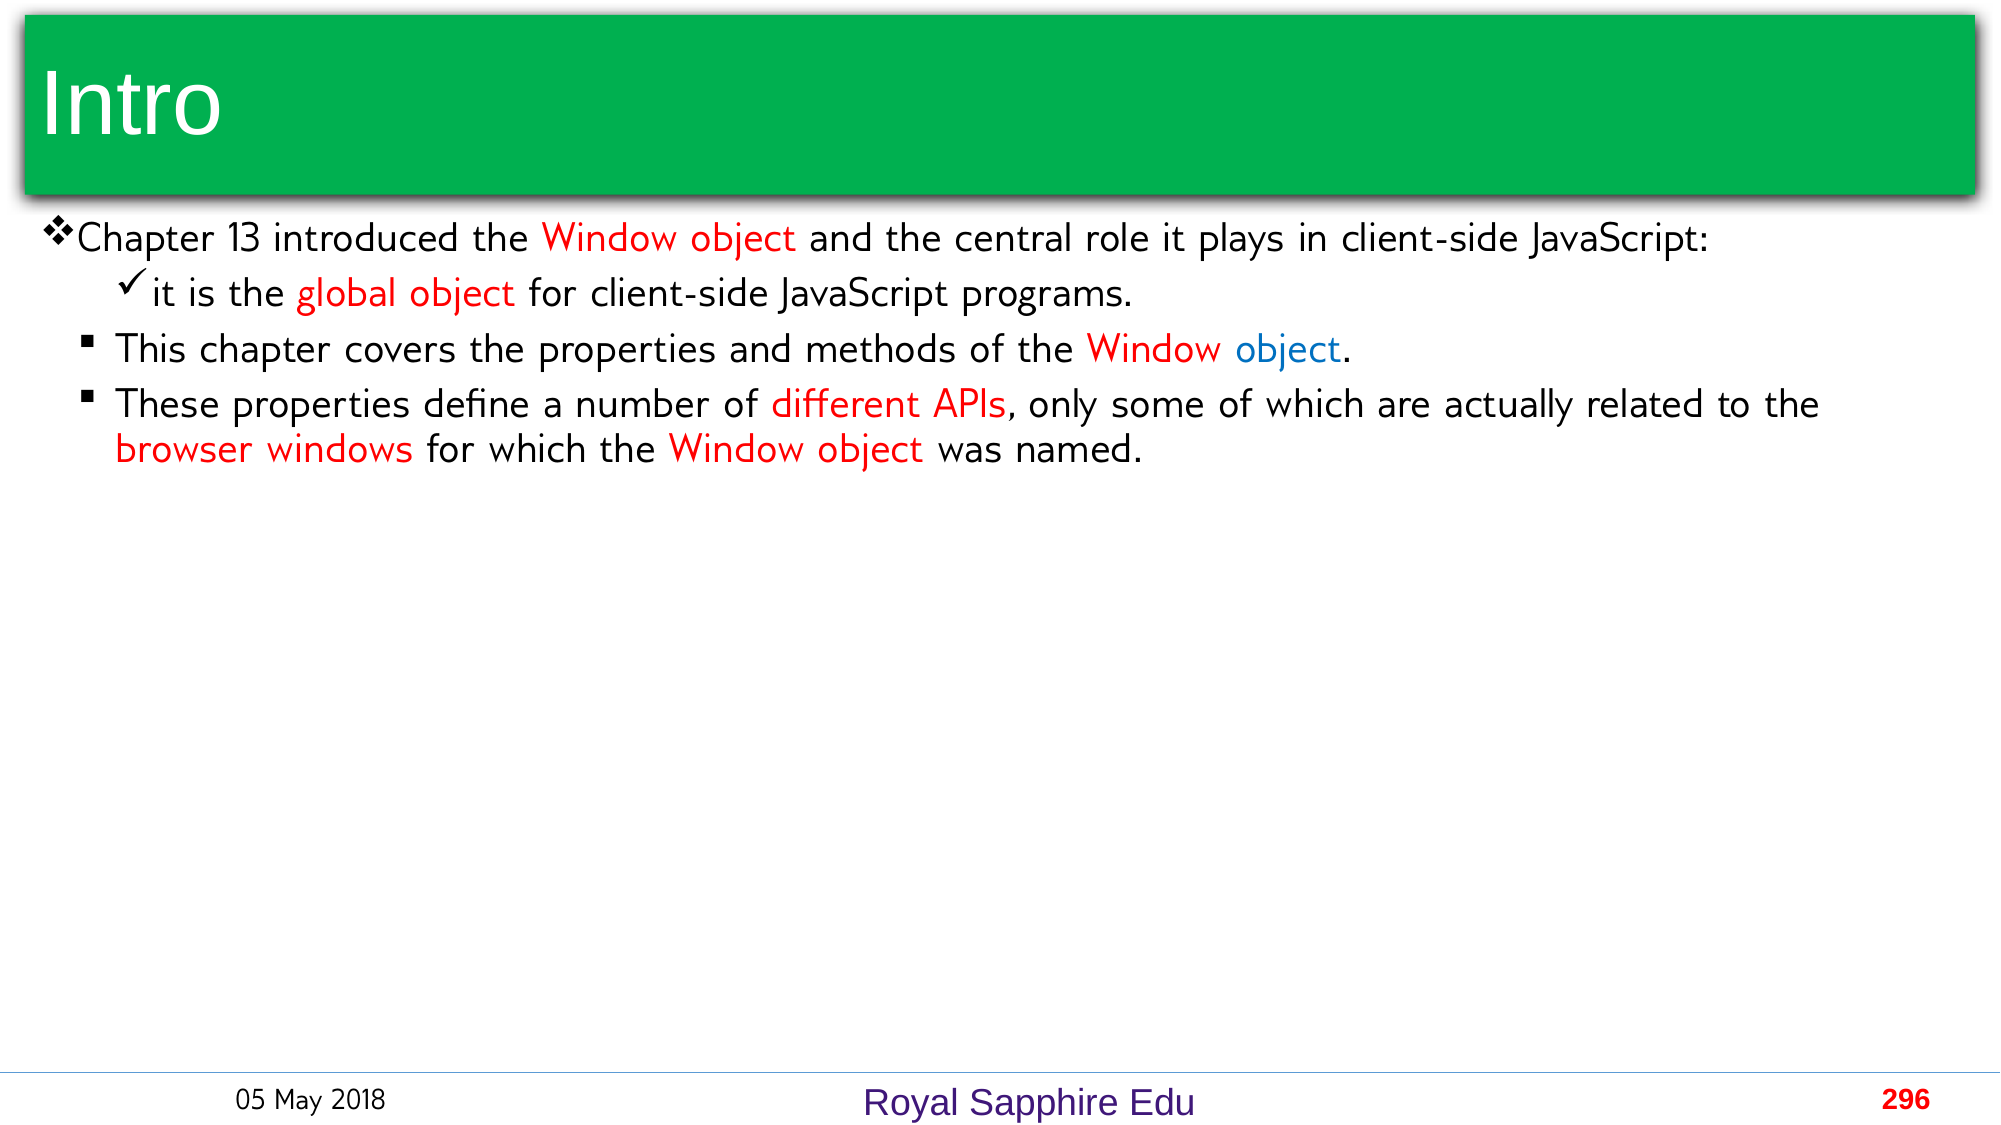

# Intro
Chapter 13 introduced the Window object and the central role it plays in client-side JavaScript:
it is the global object for client-side JavaScript programs.
This chapter covers the properties and methods of the Window object.
These properties define a number of different APIs, only some of which are actually related to the browser windows for which the Window object was named.
05 May 2018
296